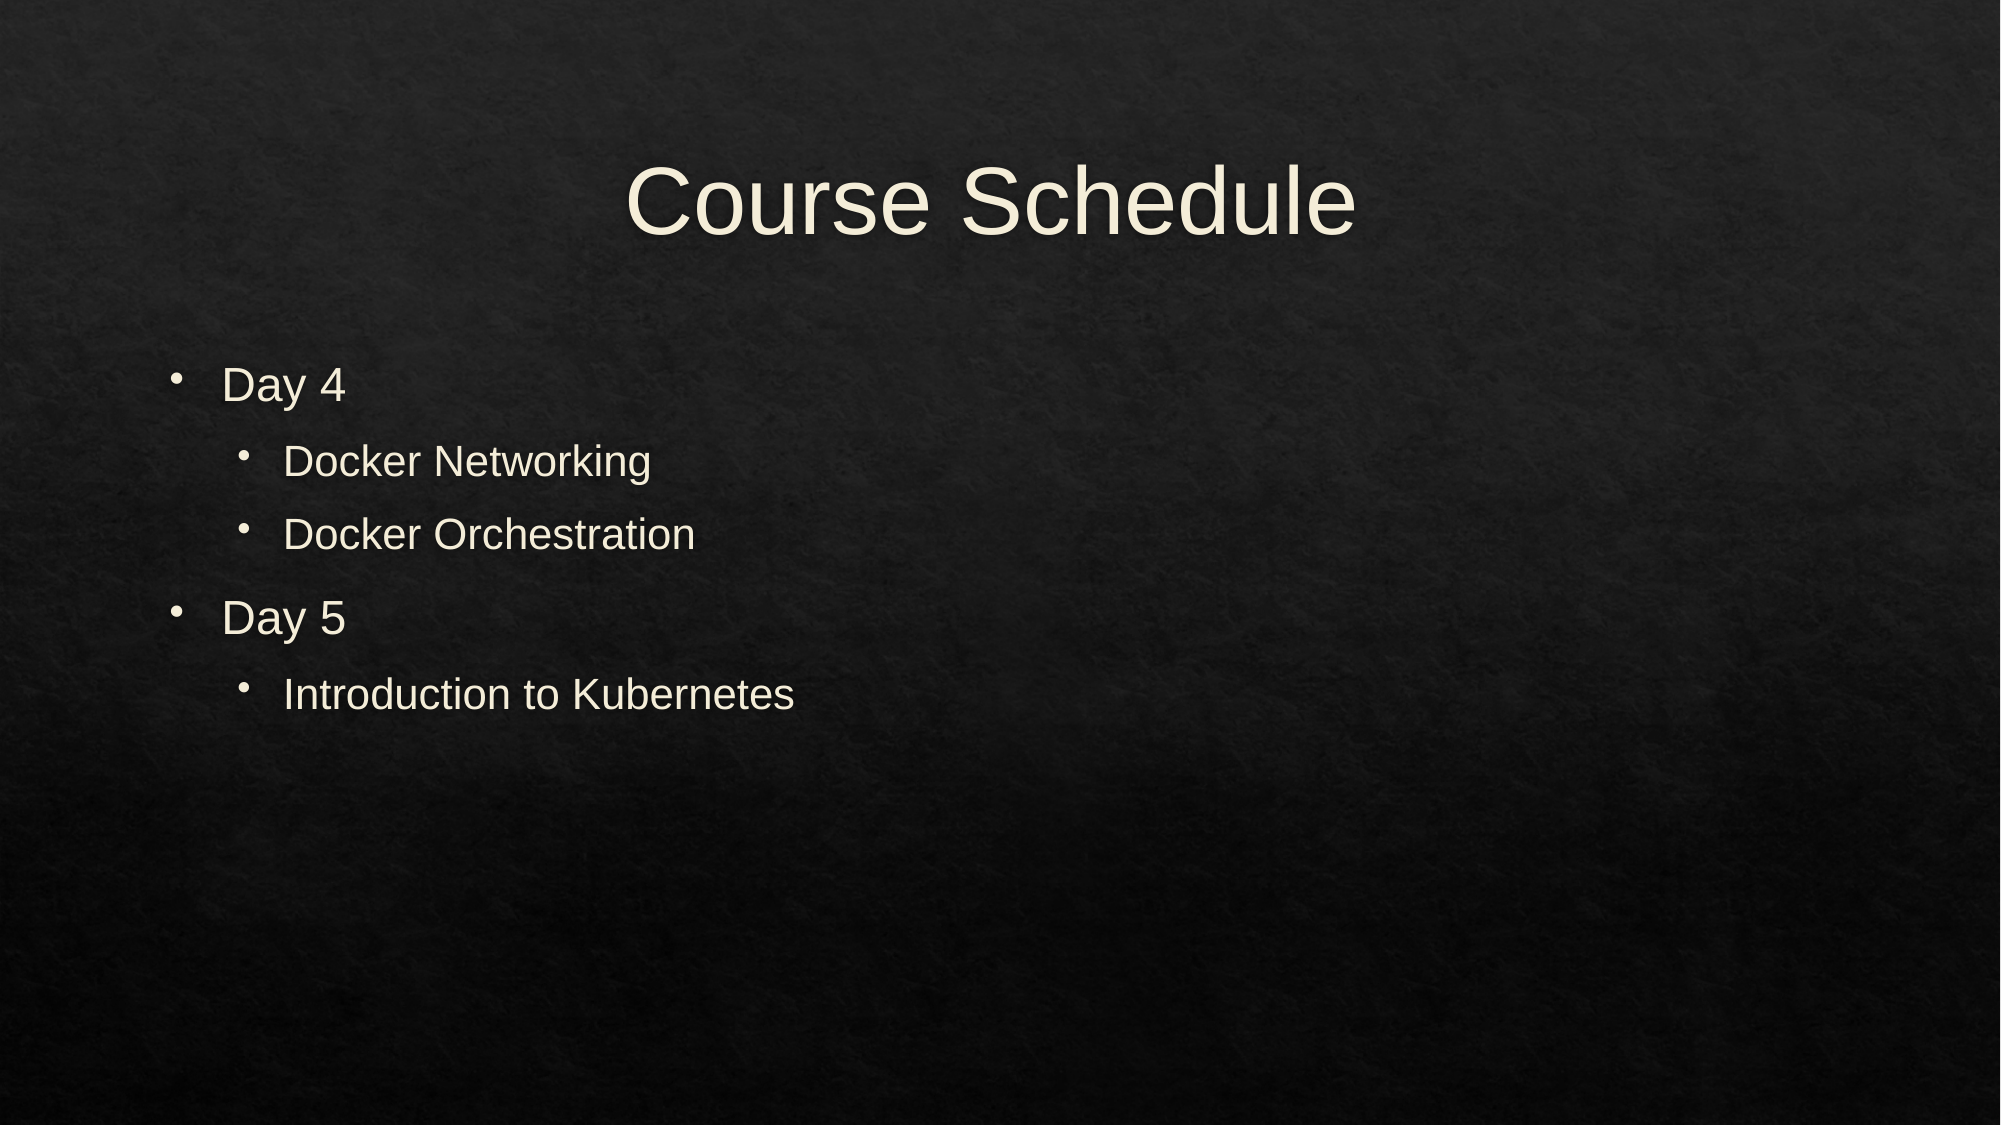

# Course Schedule
Day 4
Docker Networking
Docker Orchestration
Day 5
Introduction to Kubernetes